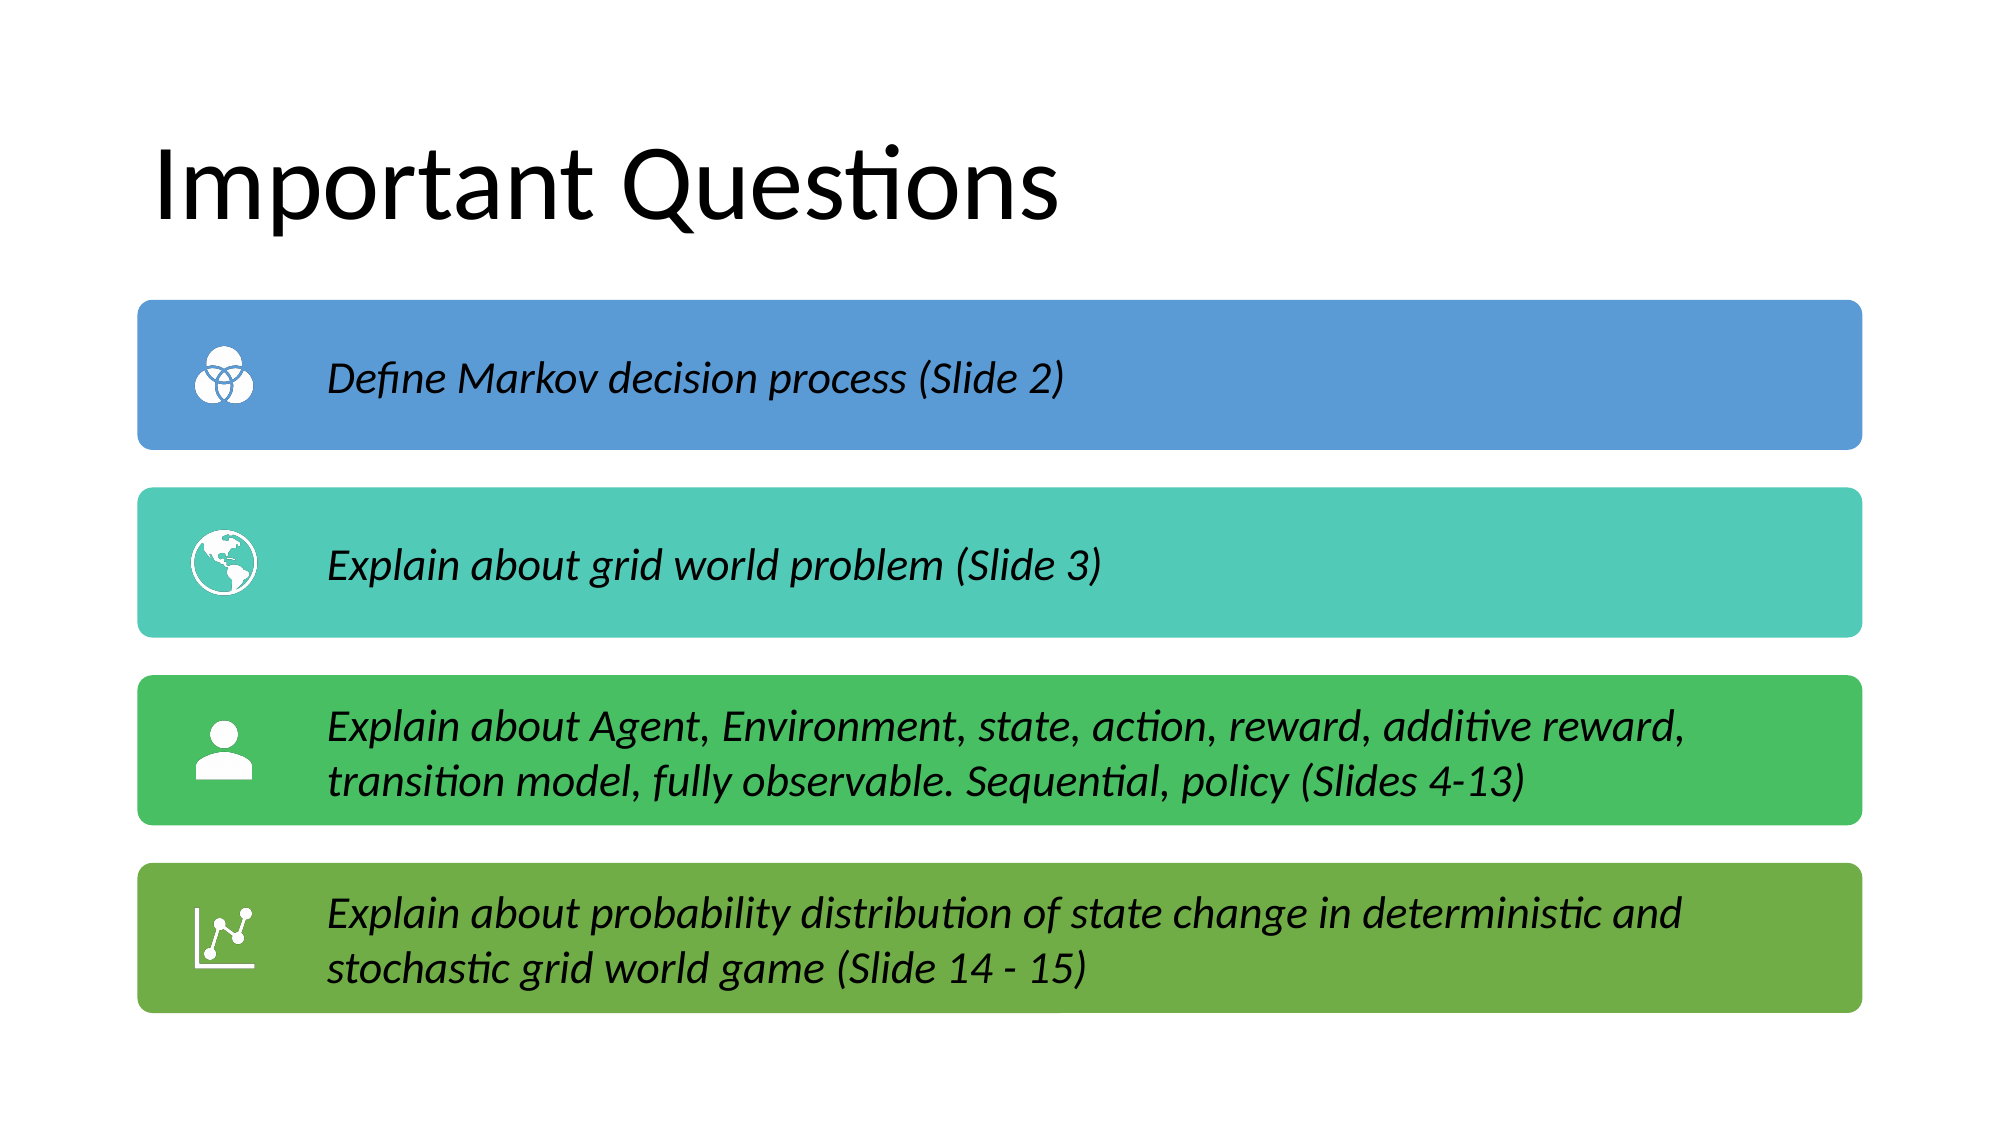

# Important Questions
Define Markov decision process (Slide 2)
Explain about grid world problem (Slide 3)
Explain about Agent, Environment, state, action, reward, additive reward, transition model, fully observable. Sequential, policy (Slides 4-13)
Explain about probability distribution of state change in deterministic and stochastic grid world game (Slide 14 - 15)